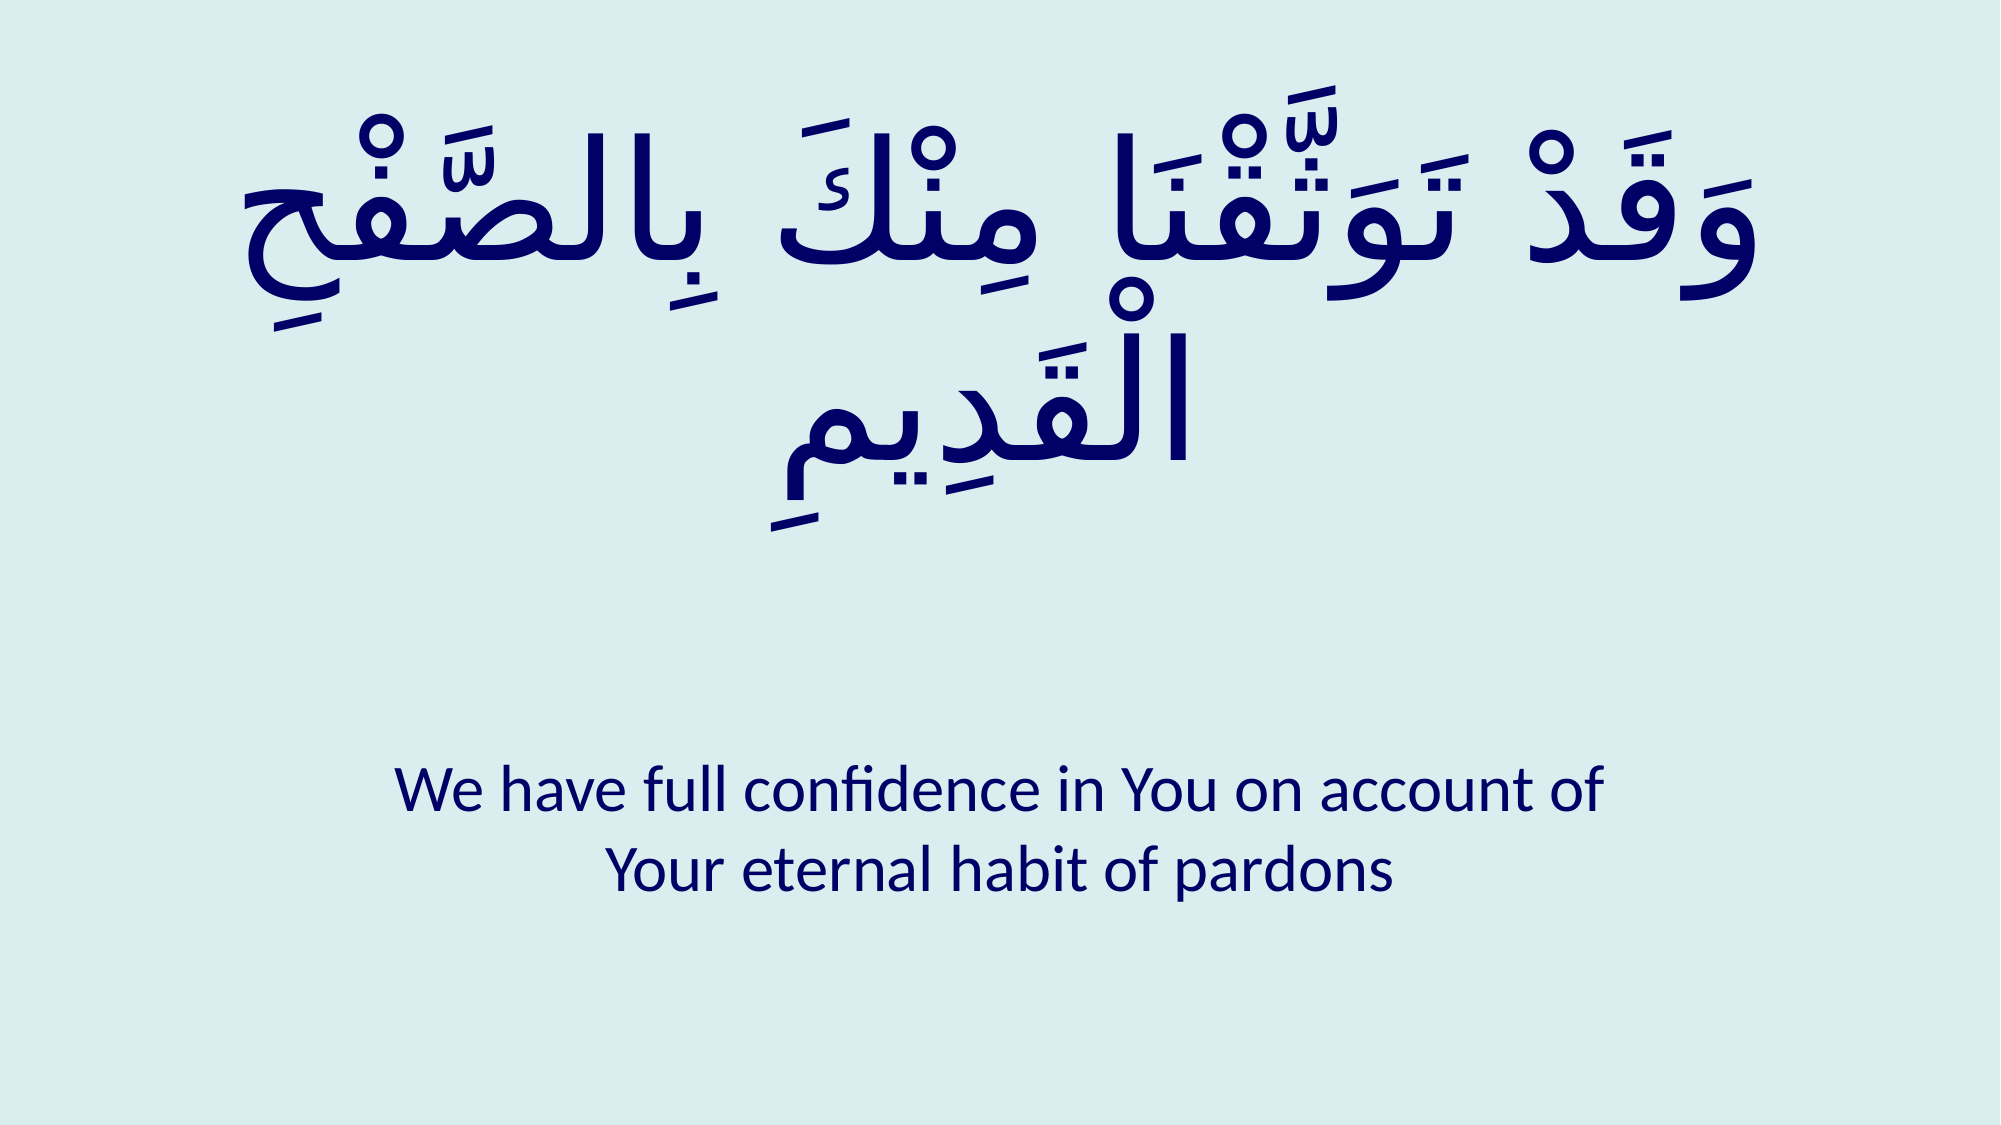

# وَقَدْ تَوَثَّقْنَا مِنْكَ بِالصَّفْحِ الْقَدِيمِ
We have full confidence in You on account of Your eternal habit of pardons